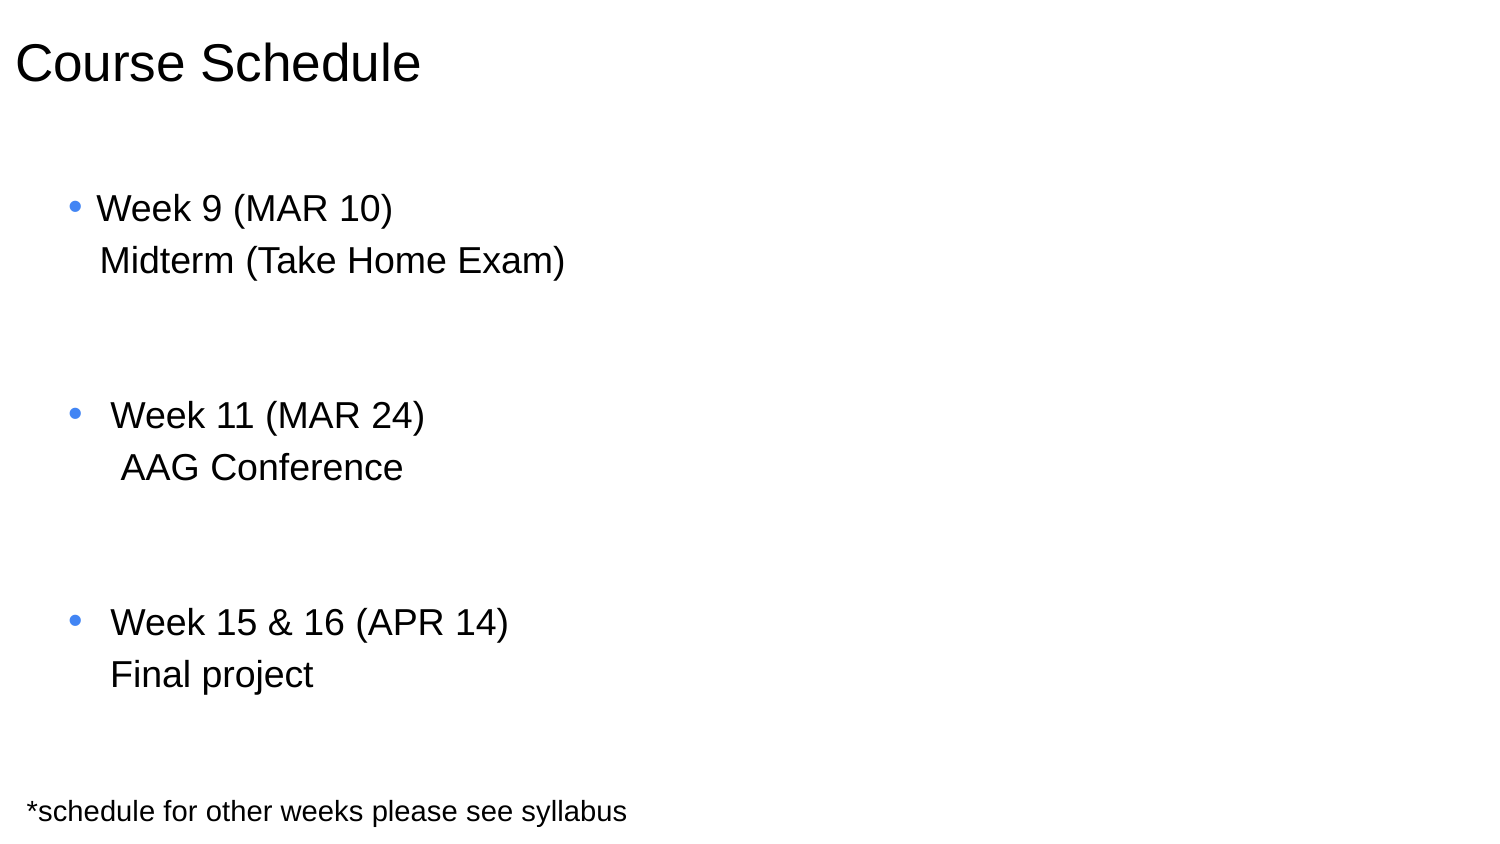

# Course Schedule
Week 9 (MAR 10)
   Midterm (Take Home Exam)

Week 11 (MAR 24)
     AAG Conference

Week 15 & 16 (APR 14)
    Final project
9
*schedule for other weeks please see syllabus